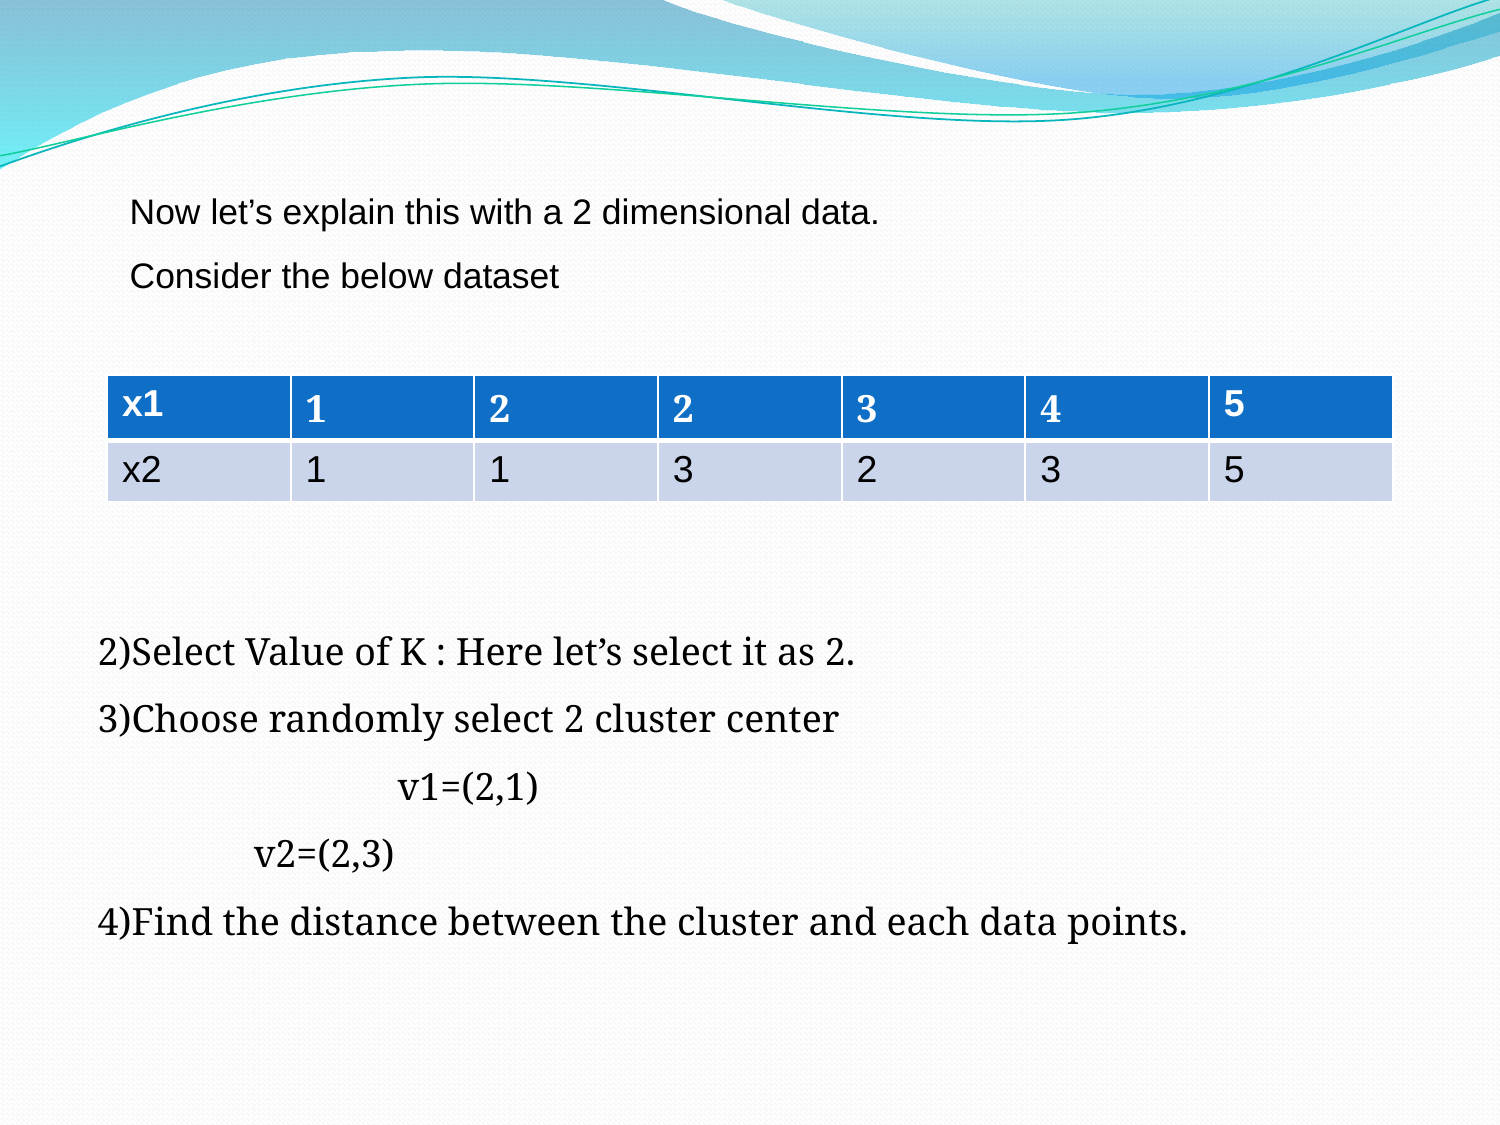

Now let’s explain this with a 2 dimensional data.
Consider the below dataset
| x1 | 1 | 2 | 2 | 3 | 4 | 5 |
| --- | --- | --- | --- | --- | --- | --- |
| x2 | 1 | 1 | 3 | 2 | 3 | 5 |
2)Select Value of K : Here let’s select it as 2.
3)Choose randomly select 2 cluster center
		v1=(2,1)
                v2=(2,3)
4)Find the distance between the cluster and each data points.